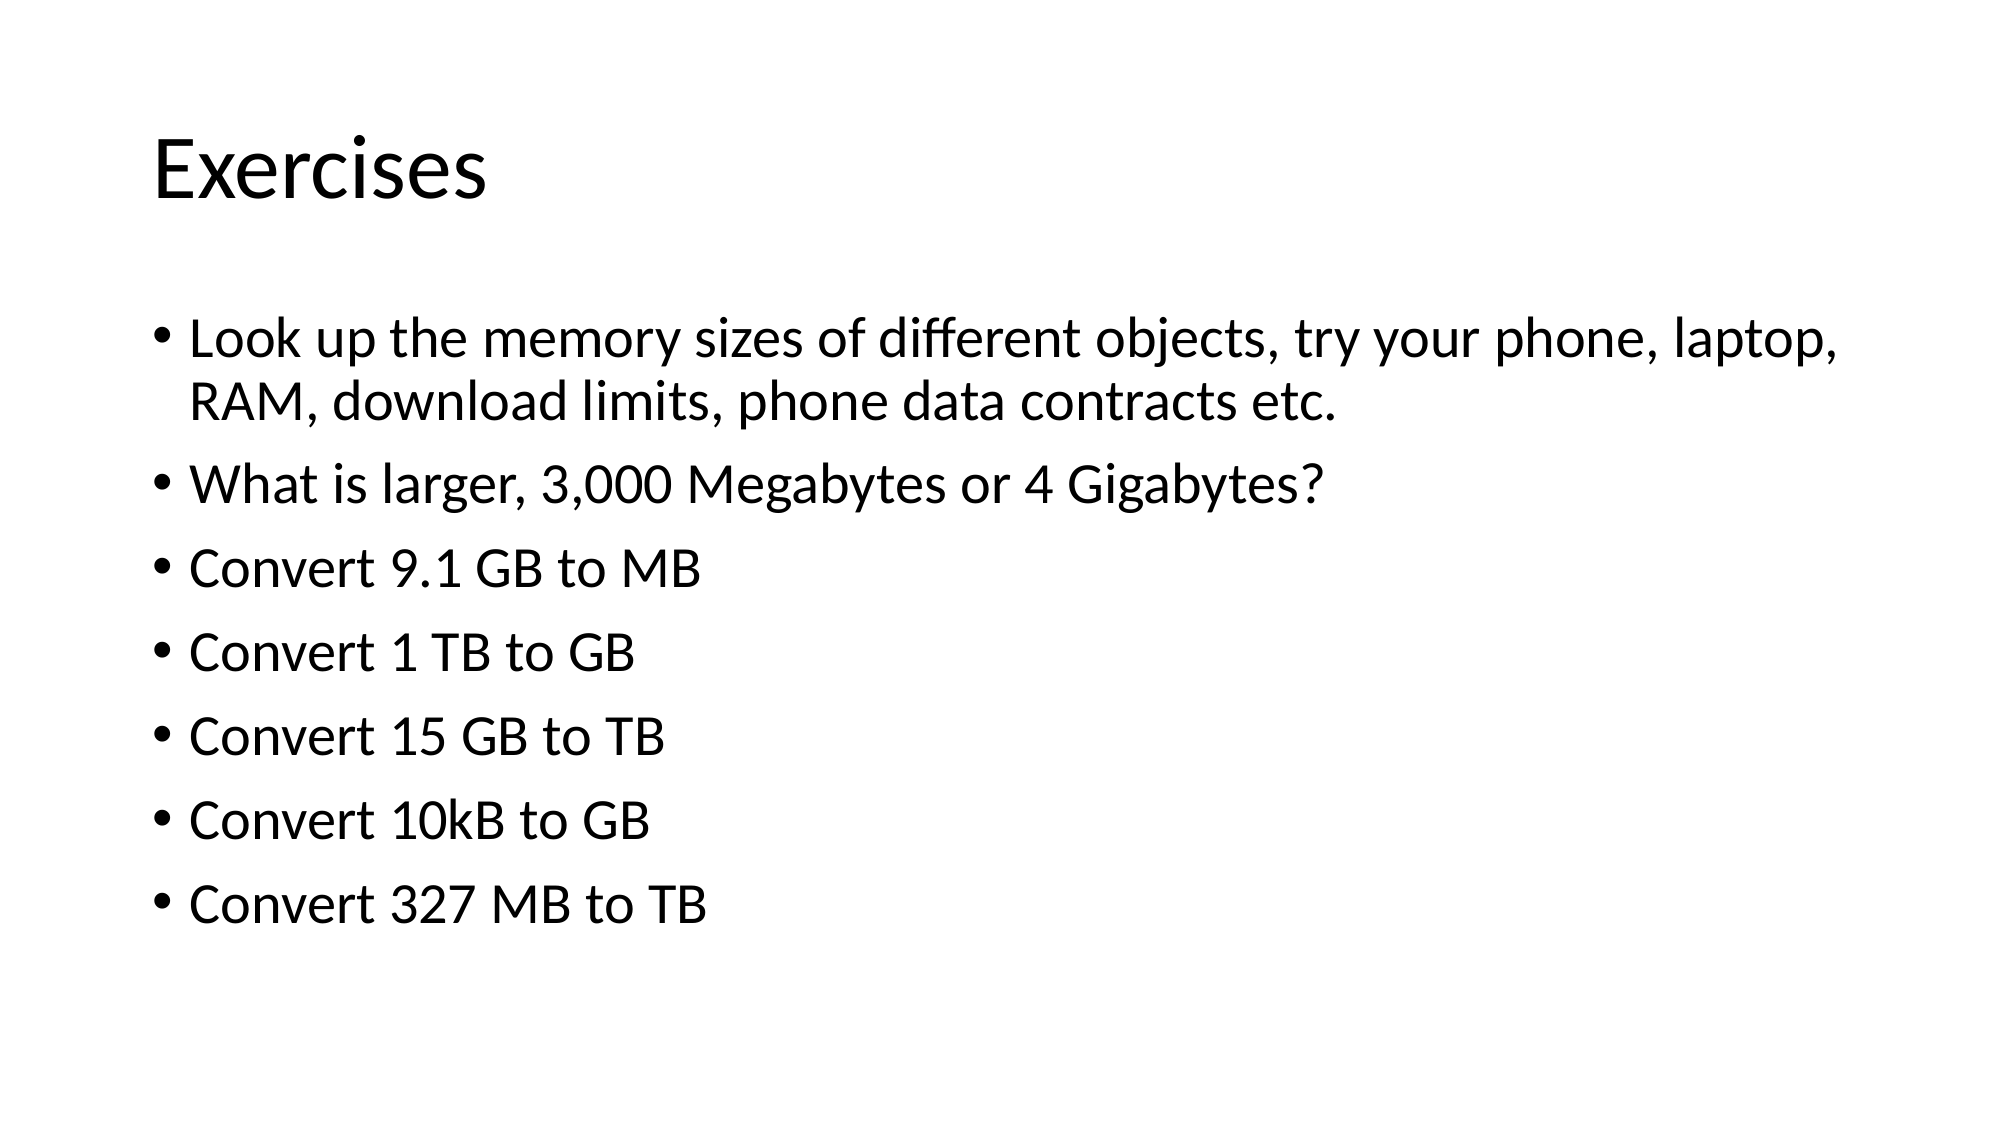

# Exercises
Look up the memory sizes of different objects, try your phone, laptop, RAM, download limits, phone data contracts etc.
What is larger, 3,000 Megabytes or 4 Gigabytes?
Convert 9.1 GB to MB
Convert 1 TB to GB
Convert 15 GB to TB
Convert 10kB to GB
Convert 327 MB to TB